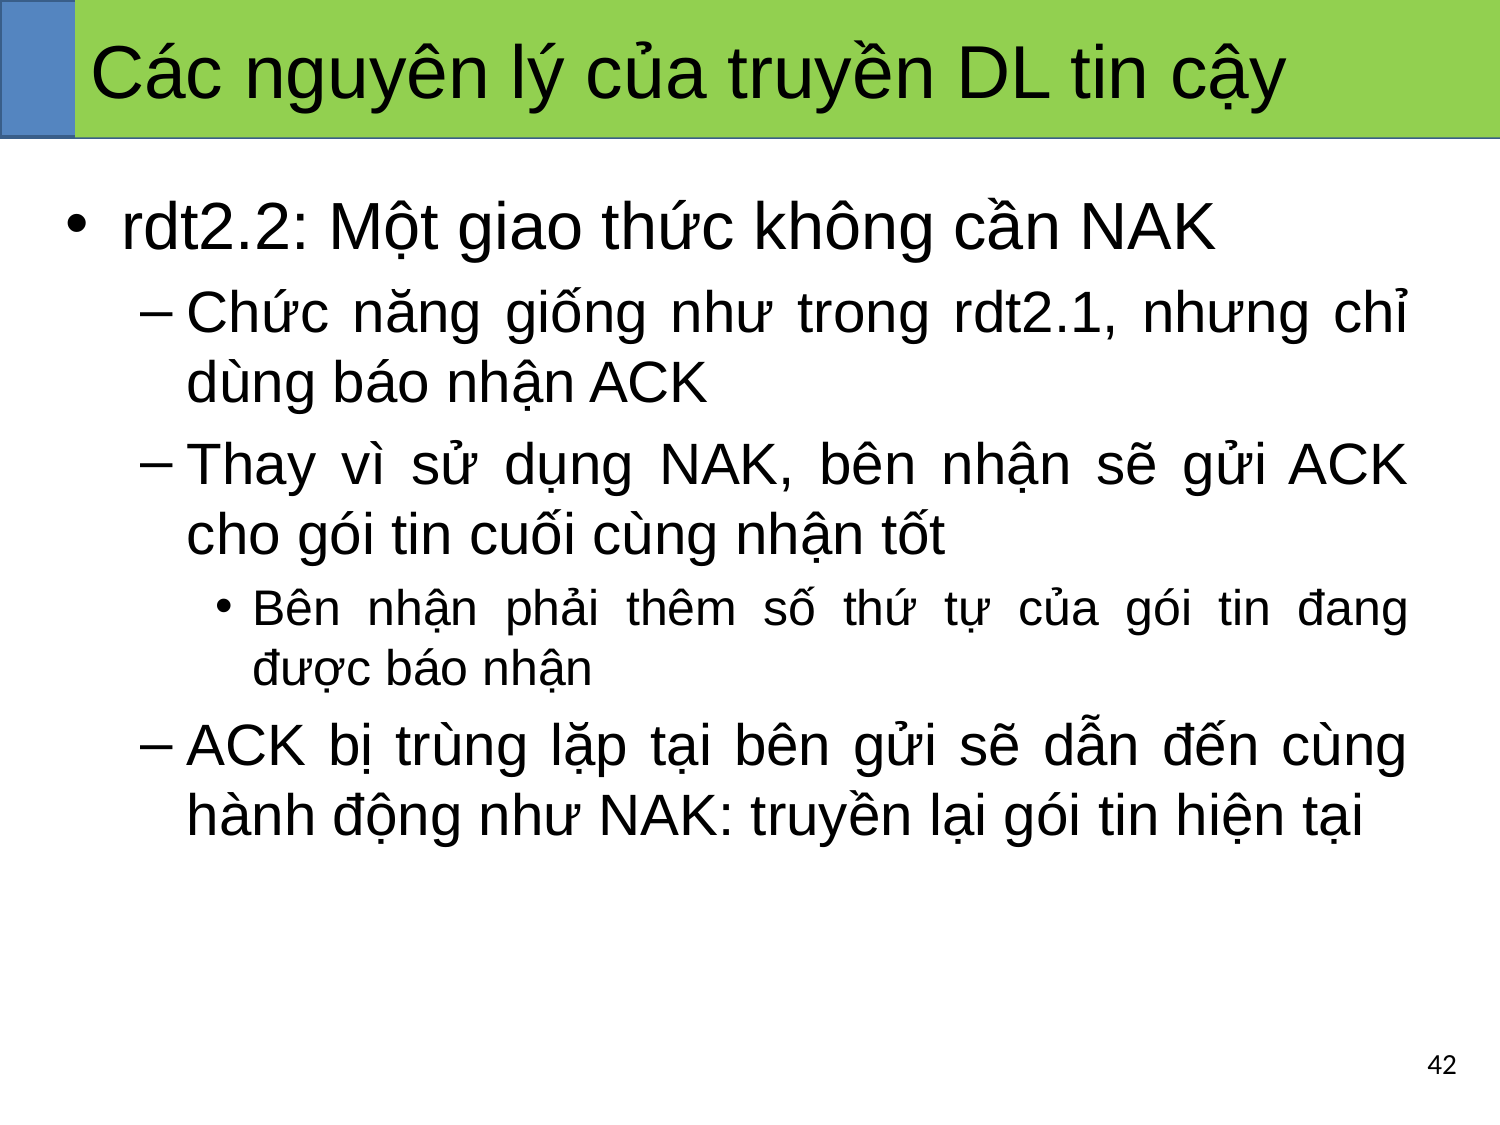

# Các nguyên lý của truyền DL tin cậy
rdt2.2: Một giao thức không cần NAK
Chức năng giống như trong rdt2.1, nhưng chỉ dùng báo nhận ACK
Thay vì sử dụng NAK, bên nhận sẽ gửi ACK cho gói tin cuối cùng nhận tốt
Bên nhận phải thêm số thứ tự của gói tin đang được báo nhận
ACK bị trùng lặp tại bên gửi sẽ dẫn đến cùng hành động như NAK: truyền lại gói tin hiện tại
42